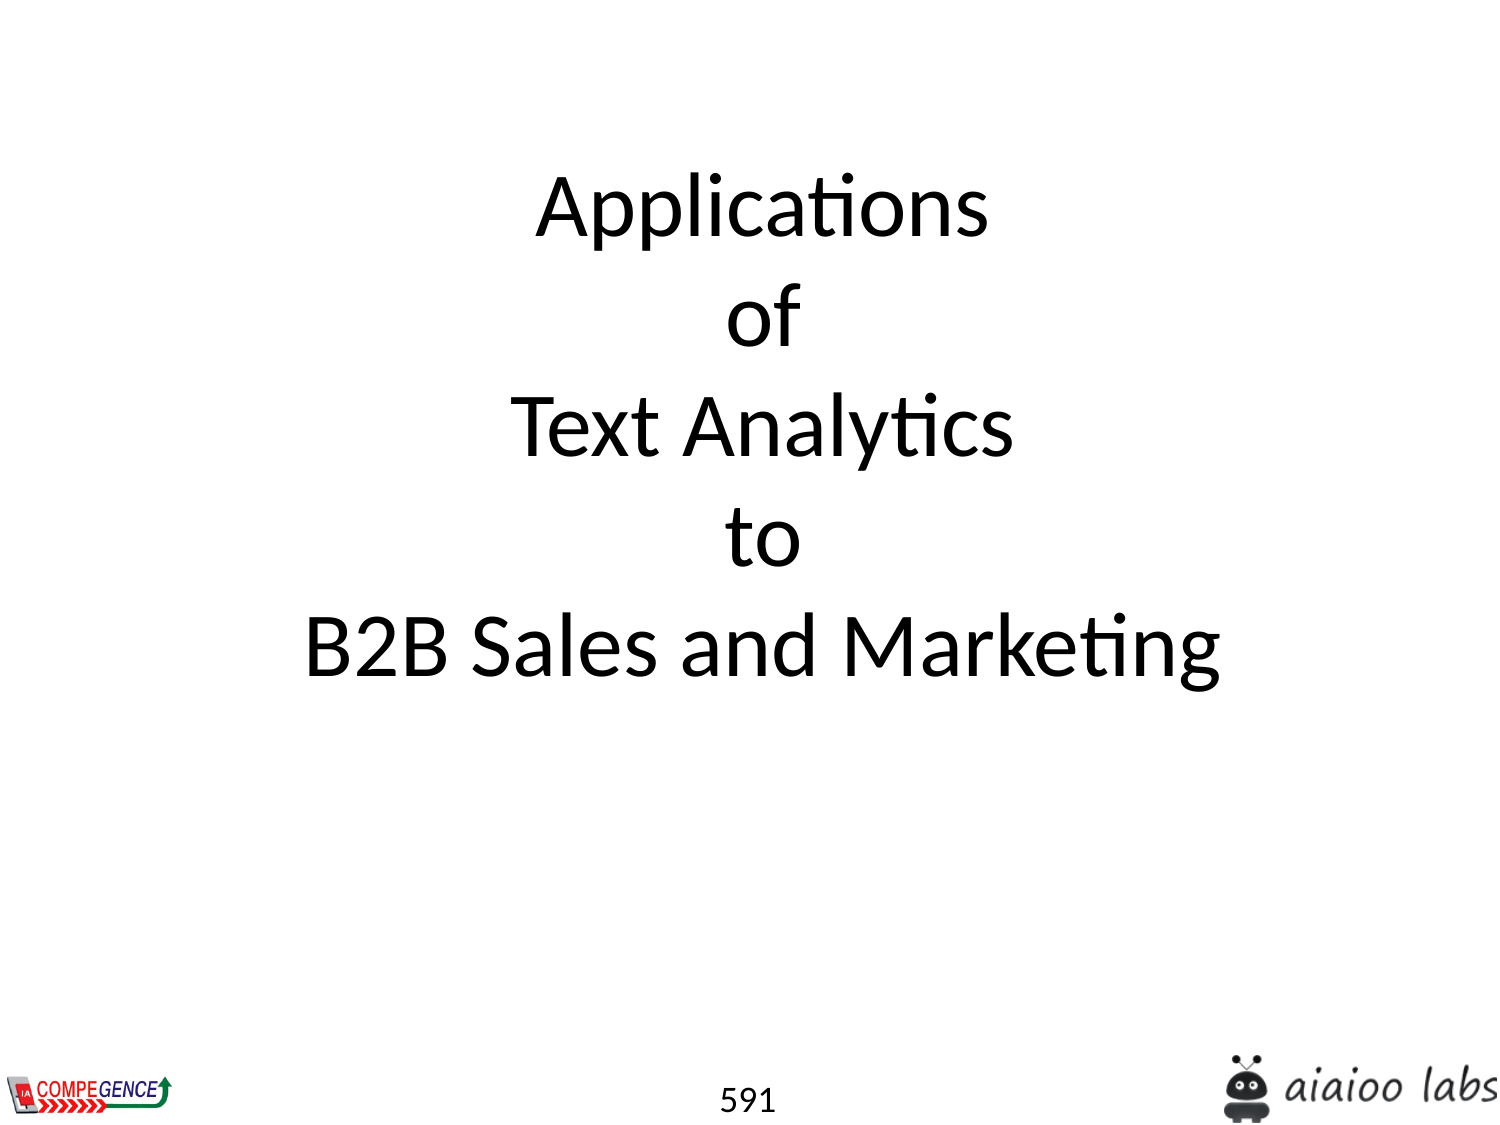

Applications
of
Text Analytics
to
B2B Sales and Marketing